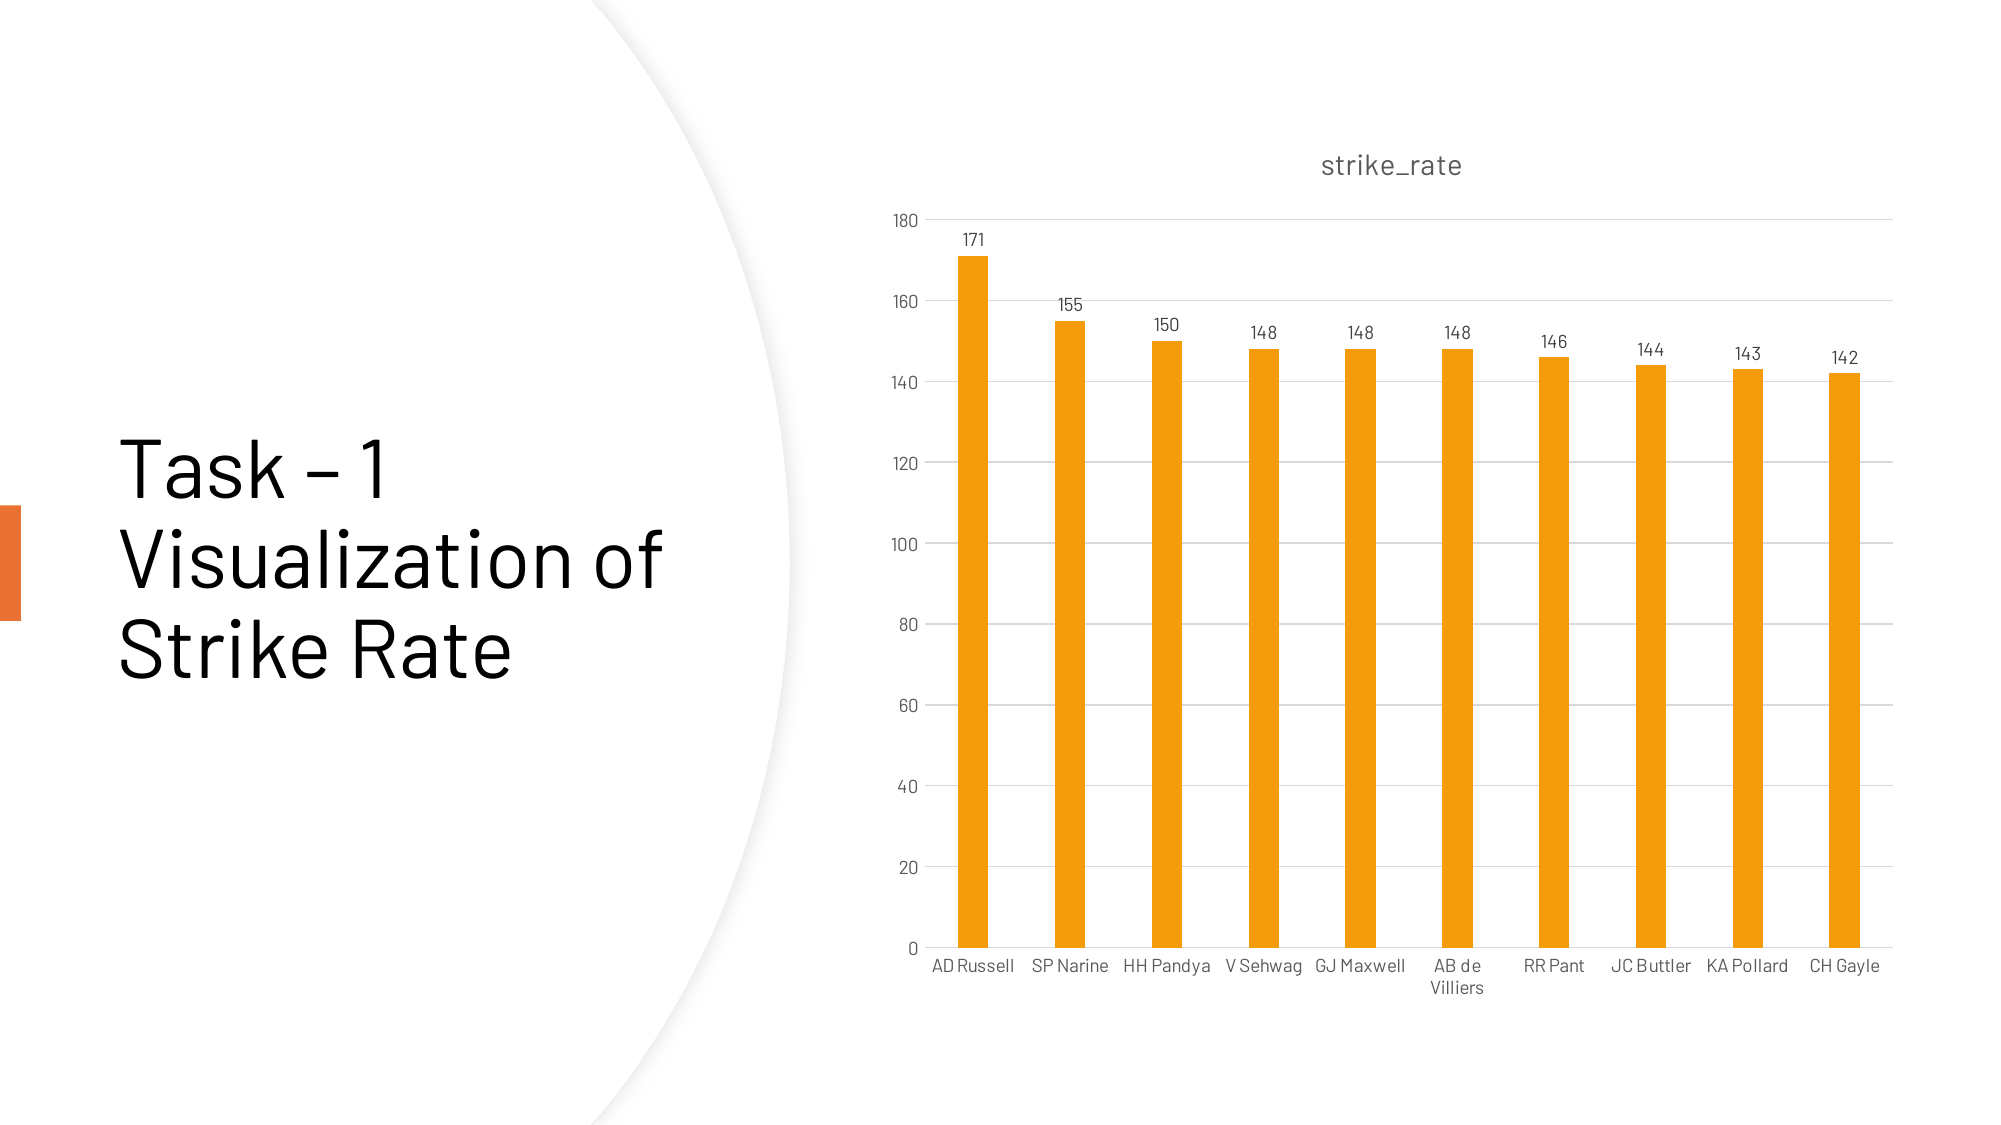

### Chart:

| Category | strike_rate |
|---|---|
| AD Russell | 171.0 |
| SP Narine | 155.0 |
| HH Pandya | 150.0 |
| V Sehwag | 148.0 |
| GJ Maxwell | 148.0 |
| AB de Villiers | 148.0 |
| RR Pant | 146.0 |
| JC Buttler | 144.0 |
| KA Pollard | 143.0 |
| CH Gayle | 142.0 |
# Task – 1  Visualization of Strike Rate